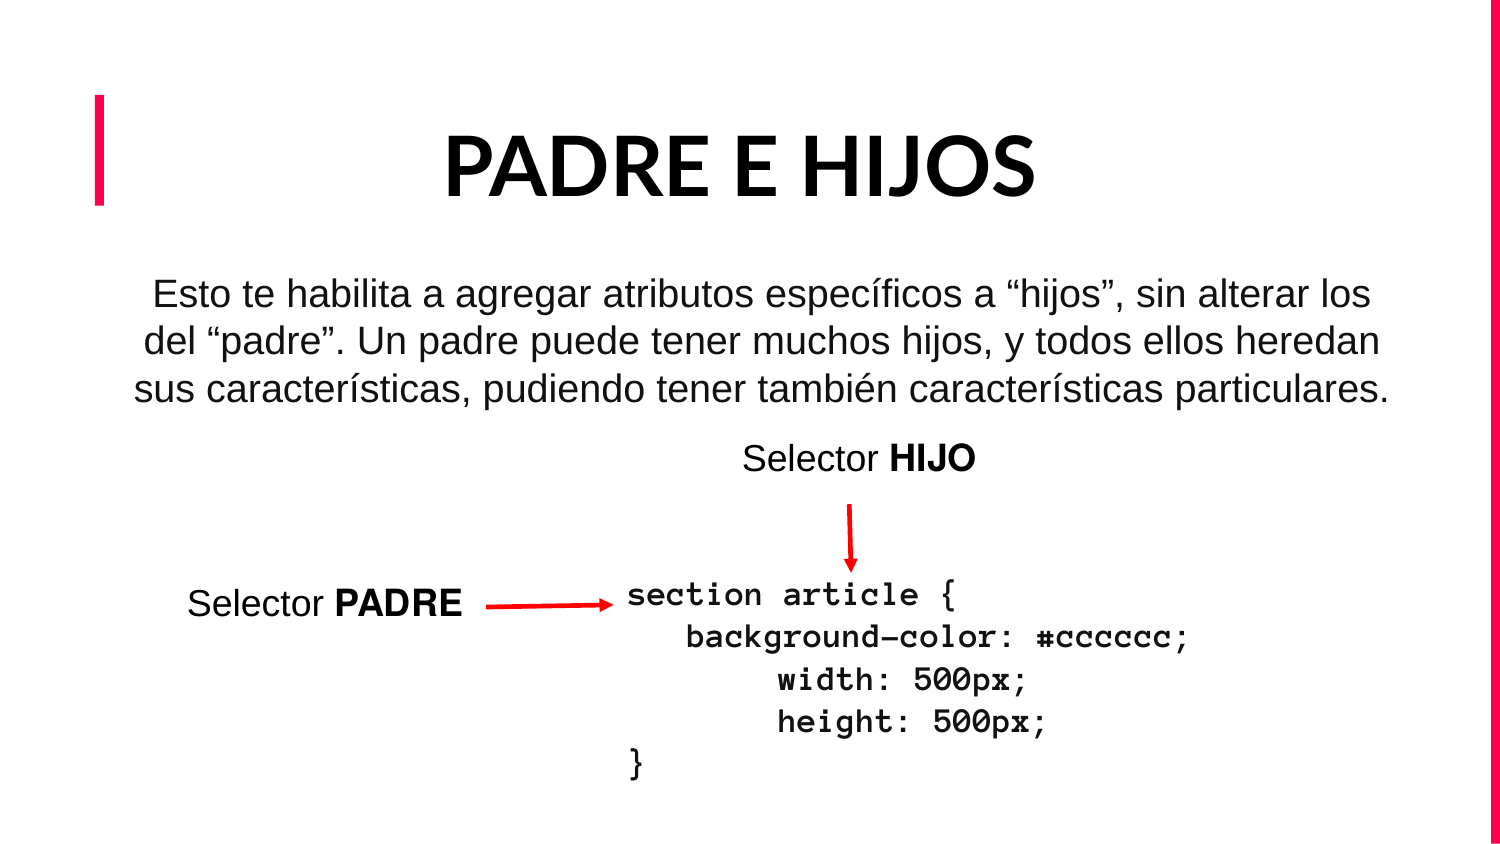

PADRE E HIJOS
Esto te habilita a agregar atributos específicos a “hijos”, sin alterar los del “padre”. Un padre puede tener muchos hijos, y todos ellos heredan sus características, pudiendo tener también características particulares.
Selector HIJO
section article {
   background-color: #cccccc;
	width: 500px;
	height: 500px;
}

Selector PADRE